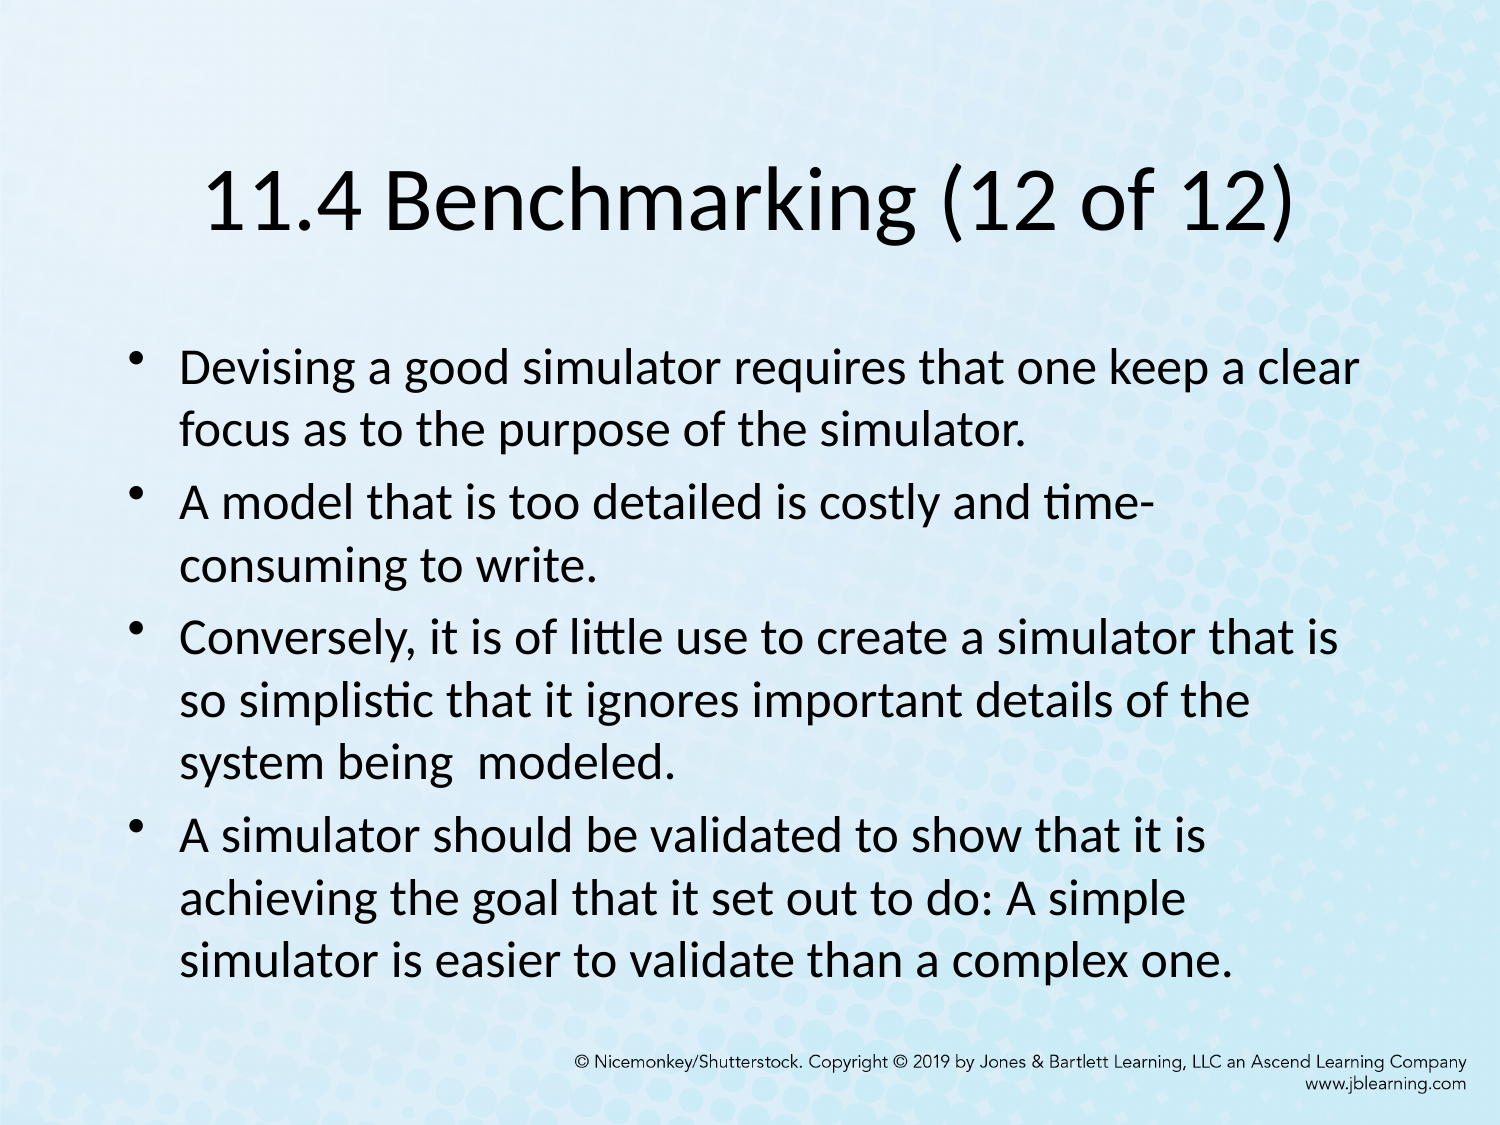

# 11.4 Benchmarking (12 of 12)
Devising a good simulator requires that one keep a clear focus as to the purpose of the simulator.
A model that is too detailed is costly and time-consuming to write.
Conversely, it is of little use to create a simulator that is so simplistic that it ignores important details of the system being  modeled.
A simulator should be validated to show that it is achieving the goal that it set out to do: A simple simulator is easier to validate than a complex one.